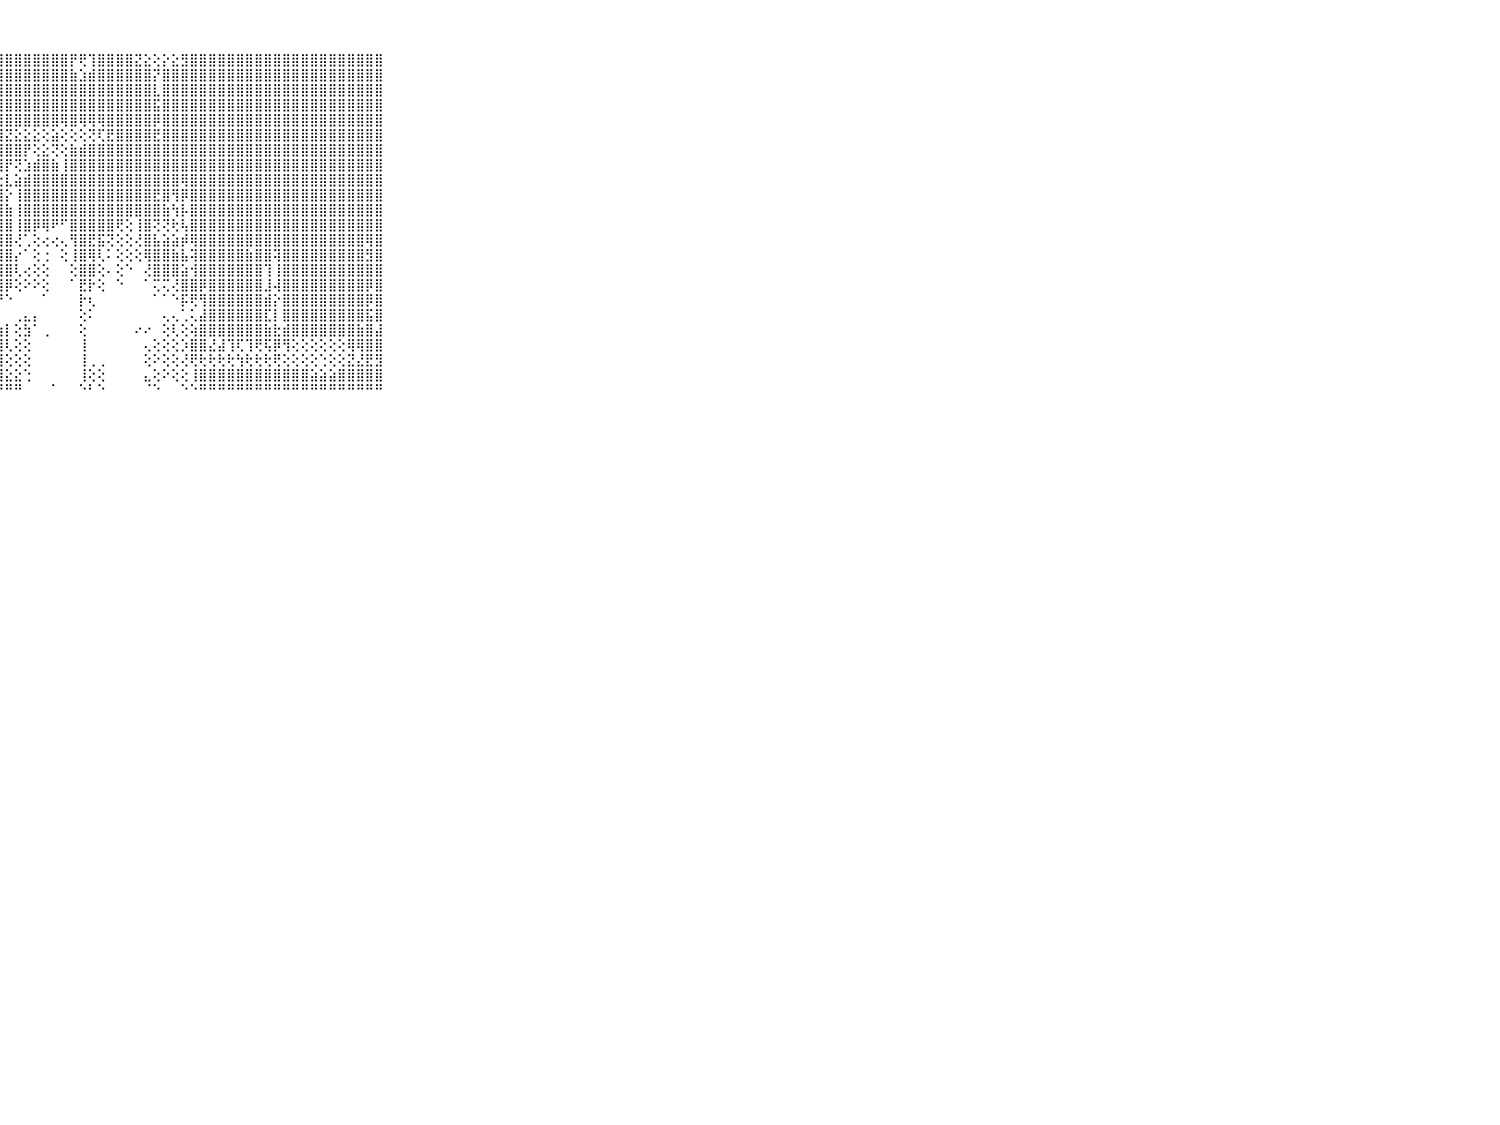

⠀⠀⠀⠀⠀⠀⠀⠀⠀⠀⠀⣿⣿⡟⢿⣿⣿⣿⣿⣿⣿⣻⣿⣿⣿⣿⣿⣿⣿⣿⣿⣿⣿⣿⣿⡟⢟⢹⣿⣿⣿⣿⣝⣕⢕⡕⣕⣻⣿⣿⣿⣿⣿⣿⣿⣿⣿⣿⣿⣿⣿⣿⣿⣿⣿⣿⣿⣿⣿⠀⠀⠀⠀⠀⠀⠀⠀⠀⠀⠀⠀
⠀⠀⠀⠀⠀⠀⠀⠀⠀⠀⠀⢿⢿⣷⣿⣿⣿⣿⣿⣿⣿⣿⣿⣿⣿⣿⣿⣿⣿⣿⣿⣿⣿⣿⣿⣷⣱⣾⣿⣿⣿⣿⣿⣿⡝⣿⣿⣿⣿⣿⣿⣿⣿⣿⣿⣿⣿⣿⣿⣿⣿⣿⣿⣿⣿⣿⣿⣿⣿⠀⠀⠀⠀⠀⠀⠀⠀⠀⠀⠀⠀
⠀⠀⠀⠀⠀⠀⠀⠀⠀⠀⠀⣇⣕⣿⣿⣿⣿⣿⣿⣿⣿⣿⣿⣿⣿⣿⣿⣿⣿⣿⣿⣿⣿⣿⣿⣿⣿⣿⣿⣿⣿⣿⣿⣿⣇⣿⣿⣿⣿⣿⣿⣿⣿⣿⣿⣿⣿⣿⣿⣿⣿⣿⣿⣿⣿⣿⣿⣿⣿⠀⠀⠀⠀⠀⠀⠀⠀⠀⠀⠀⠀
⠀⠀⠀⠀⠀⠀⠀⠀⠀⠀⠀⣿⣿⣿⣿⣿⣿⣿⣿⣿⣿⣿⣿⣿⣿⣿⣿⣿⣿⣿⣿⣿⣿⣿⣿⣿⣿⣿⣿⣿⣿⣿⣿⣿⣯⣿⣿⣿⣿⣿⣿⣿⣿⣿⣿⣿⣿⣿⣿⣿⣿⣿⣿⣿⣿⣿⣿⣿⣿⠀⠀⠀⠀⠀⠀⠀⠀⠀⠀⠀⠀
⠀⠀⠀⠀⠀⠀⠀⠀⠀⠀⠀⣿⣿⣿⣿⣿⣿⣿⣿⣿⣿⣿⣿⣿⣿⣿⣿⣿⣿⣿⣿⣿⣿⣿⢿⣿⢿⢿⢿⣿⣿⣿⣿⣿⡿⣿⣿⣿⣿⣿⣿⣿⣿⣿⣿⣿⣿⣿⣿⣿⣿⣿⣿⣿⣿⣿⣿⣿⣿⠀⠀⠀⠀⠀⠀⠀⠀⠀⠀⠀⠀
⠀⠀⠀⠀⠀⠀⠀⠀⠀⠀⠀⣿⣿⡿⢿⢿⢿⢿⢟⢟⢻⣿⡟⢟⢏⢝⢻⣿⣝⣕⣕⣕⢕⣵⢕⢕⢕⢝⢏⣟⣿⣿⣿⣿⣟⣿⣿⣿⣿⣿⣿⣿⣿⣿⣿⣿⣿⣿⣿⣿⣿⣿⣿⣿⣿⣿⣿⣿⣿⠀⠀⠀⠀⠀⠀⠀⠀⠀⠀⠀⠀
⠀⠀⠀⠀⠀⠀⠀⠀⠀⠀⠀⣿⣿⢕⣵⣵⡕⢱⣷⣷⢾⣿⣿⢟⢕⢿⣿⣿⣿⣿⡟⢕⣕⢝⢕⣷⣾⣿⣿⣿⣿⣿⣿⣿⣿⣿⣿⣿⣿⣿⣿⣿⣿⣿⣿⣿⣿⣿⣿⣿⣿⣿⣿⣿⣿⣿⣿⣿⣿⠀⠀⠀⠀⠀⠀⠀⠀⠀⠀⠀⠀
⠀⠀⠀⠀⠀⠀⠀⠀⠀⠀⠀⣿⣿⣼⡿⢏⢱⣵⡻⢿⢿⢿⢏⣣⣾⣮⢝⢻⡟⢝⣱⣾⣿⣷⢸⣿⣿⣿⣿⣿⣿⣿⣿⣿⣿⣿⣿⣿⣿⣿⣿⣿⣿⣿⣿⣿⣿⣿⣿⣿⣿⣿⣿⣿⣿⣿⣿⣿⣿⠀⠀⠀⠀⠀⠀⠀⠀⠀⠀⠀⠀
⠀⠀⠀⠀⠀⠀⠀⠀⠀⠀⠀⣿⣿⢕⢕⢵⣿⣿⣇⣕⢕⢕⣼⣿⣿⣿⣵⣕⣇⣵⣾⣿⣿⣿⣿⣿⣿⣿⣿⣿⣿⣿⣿⣿⣿⣿⣿⢿⣿⣿⣿⣿⣿⣿⣿⣿⣿⣿⣿⣿⣿⣿⣿⣿⣿⣿⣿⣿⣿⠀⠀⠀⠀⠀⠀⠀⠀⠀⠀⠀⠀
⠀⠀⠀⠀⠀⠀⠀⠀⠀⠀⠀⣿⣟⢕⢸⣿⣿⣿⣿⣻⡇⢕⣿⣿⣽⣿⣿⣿⡕⢸⣿⣿⣿⣿⣿⣿⣿⣿⣿⣿⣿⣿⣿⣿⣟⣿⢻⡿⣿⣿⣿⣿⣿⣿⣿⣿⣿⣿⣿⣿⣿⣿⣿⣿⣿⣿⣿⣿⣿⠀⠀⠀⠀⠀⠀⠀⠀⠀⠀⠀⠀
⠀⠀⠀⠀⠀⠀⠀⠀⠀⠀⠀⣿⣿⢕⢸⣿⣿⣿⣿⣿⣯⢱⣿⣿⣿⣿⣿⣿⣷⢸⣿⣿⣿⣿⣿⣿⣿⣿⣿⣿⣿⣿⣿⣿⣿⣷⢳⡧⣿⣿⣿⣿⣿⣿⣿⣿⣿⣿⣿⣿⣿⣿⣿⣿⣿⣿⣿⣿⣿⠀⠀⠀⠀⠀⠀⠀⠀⠀⠀⠀⠀
⠀⠀⠀⠀⠀⠀⠀⠀⠀⠀⠀⣿⣿⢕⣸⣿⣿⣿⣿⣿⣿⢜⣿⣿⣿⣿⣿⣿⣿⢸⣿⡿⢿⠟⠋⣿⣿⣿⣿⣿⢟⢕⢸⣿⢝⢝⢗⢧⣿⣿⣿⣿⣿⣿⣿⣿⣿⣿⣿⣿⣿⣿⣿⣿⣿⣿⣿⣿⣿⠀⠀⠀⠀⠀⠀⠀⠀⠀⠀⠀⠀
⠀⠀⠀⠀⠀⠀⠀⠀⠀⠀⠀⣿⡇⢕⢺⣿⣿⣿⣿⣿⣿⣾⣿⣿⣿⣿⣿⣿⣿⢜⢁⢕⢔⢔⢄⢻⣿⣟⣯⢝⢕⢕⢜⣿⣧⣵⣵⡾⢿⣿⣿⣿⣿⣿⣿⣿⣿⣿⣿⣿⣿⣿⣿⣿⣿⣿⣿⢿⣿⠀⠀⠀⠀⠀⠀⠀⠀⠀⠀⠀⠀
⠀⠀⠀⠀⠀⠀⠀⠀⠀⠀⠀⣿⡇⢕⣸⣿⣿⣿⣿⣿⣿⣿⣿⣿⢿⣿⣿⣿⣿⡔⠁⢕⢐⠀⢕⢸⣿⢿⢇⠅⢕⢕⢕⢿⣿⣿⣷⣧⢽⣿⣿⣿⣿⣿⣷⣿⣿⢽⣿⣿⣿⣿⣿⣿⣿⣿⣿⣻⣿⠀⠀⠀⠀⠀⠀⠀⠀⠀⠀⠀⠀
⠀⠀⠀⠀⠀⠀⠀⠀⠀⠀⠀⣿⡇⢕⢽⣿⣿⣿⣿⣿⣿⣿⣿⣿⣻⣿⣿⣿⣿⢇⢔⢕⢕⠀⠀⢕⣿⣿⢕⠄⢕⠑⠀⢜⣿⣿⣿⣵⢺⣿⣿⣿⣿⣿⣿⣿⢹⢸⣿⣿⣿⣿⣿⣿⣿⣿⣿⣿⣿⠀⠀⠀⠀⠀⠀⠀⠀⠀⠀⠀⠀
⠀⠀⠀⠀⠀⠀⠀⠀⠀⠀⠀⣿⡇⢕⣿⣿⣿⣿⣿⣿⣿⢿⢻⢟⣿⣿⠙⢿⡿⢕⠕⠕⢕⠀⠀⠁⣟⡗⢕⠀⠑⠀⠀⠁⢍⢍⢜⣿⣿⡿⣿⣿⣿⣿⣿⣿⣸⢼⣿⣿⣿⣿⣿⣿⣿⣿⣿⡿⣿⠀⠀⠀⠀⠀⠀⠀⠀⠀⠀⠀⠀
⠀⠀⠀⠀⠀⠀⠀⠀⠀⠀⠀⣿⡇⢕⢷⢾⢿⢿⣿⡟⠙⠀⠀⠀⠝⠇⠀⠘⠑⠀⠀⠀⠁⠀⠀⠀⡗⢆⠀⠀⠀⠀⠀⠀⠁⠁⠑⡯⢟⢻⣿⣿⣿⣿⣿⣿⣾⡕⣿⣿⣿⣿⣿⣿⣿⣿⣿⡿⣿⠀⠀⠀⠀⠀⠀⠀⠀⠀⠀⠀⠀
⠀⠀⠀⠀⠀⠀⠀⠀⠀⠀⠀⣿⢇⢕⢿⢸⢿⣿⣿⣿⢄⠀⠀⠀⢀⠜⢁⠀⠀⢀⣄⡄⠀⠀⠀⠀⢕⠅⠀⠀⠀⠀⠀⠀⠀⢄⢄⢁⢅⣼⣿⣿⣿⣿⣿⣿⣏⡇⣿⣿⣿⣿⣿⣿⣿⣿⣿⣯⣿⠀⠀⠀⠀⠀⠀⠀⠀⠀⠀⠀⠀
⠀⠀⠀⠀⠀⠀⠀⠀⠀⠀⠀⣿⢇⢕⣟⢜⢟⣿⣿⢟⠀⠀⠀⠀⠀⠀⢕⣷⡇⢕⣳⠁⢀⠀⠀⠀⢕⠀⠀⠀⠀⠀⠔⠔⠀⢕⢇⢕⢵⣿⣿⣿⣿⣿⣿⣿⣷⣗⣾⣿⣿⣿⣿⣿⣿⣿⣷⣿⣼⠀⠀⠀⠀⠀⠀⠀⠀⠀⠀⠀⠀
⠀⠀⠀⠀⠀⠀⠀⠀⠀⠀⠀⢜⢕⢕⢎⢕⢸⣿⡟⢕⠀⠀⠀⠀⠀⠀⢕⣿⢇⢕⢕⠀⠀⠀⠀⠀⢸⠀⠀⠀⠀⠀⠀⢄⢕⢕⢕⡱⣿⣿⣜⣼⢹⢏⢹⢟⢯⡿⢻⢕⢕⢕⢕⢕⢕⢿⢿⣿⣿⠀⠀⠀⠀⠀⠀⠀⠀⠀⠀⠀⠀
⠀⠀⠀⠀⠀⠀⠀⠀⠀⠀⠀⢕⢕⢕⢕⢕⣾⡿⢕⠁⠀⠀⠀⠀⠀⢕⢱⣿⢕⢕⢕⠀⠀⠀⠀⠀⢸⢀⢀⠀⠀⠀⠀⢕⠕⢕⢕⢜⢟⢗⢗⢗⢗⢳⢗⢗⢗⢟⢕⢕⢕⢕⢑⢕⢕⣝⣜⣟⣻⠀⠀⠀⠀⠀⠀⠀⠀⠀⠀⠀⠀
⠀⠀⠀⠀⠀⠀⠀⠀⠀⠀⠀⢕⢕⢝⢝⣿⣿⢕⠁⠀⢀⢀⣠⡔⠀⠕⢸⣿⣕⣕⢑⠀⠀⠀⠀⠀⢸⢕⢕⠀⠀⠀⠀⣄⢕⠕⢕⢕⢸⣿⣿⣿⣿⣿⣿⣿⣿⣿⣿⣿⣿⣵⣵⣵⣿⣿⣿⣿⣿⠀⠀⠀⠀⠀⠀⠀⠀⠀⠀⠀⠀
⠀⠀⠀⠀⠀⠀⠀⠀⠀⠀⠀⠓⠓⠛⠛⠛⠛⠑⠀⠑⠐⠁⠁⠁⠐⠛⠚⠛⠛⠛⠀⠀⠀⠁⠀⠀⠑⠃⠑⠀⠀⠀⠀⠈⠑⠀⠀⠑⠑⠛⠛⠛⠛⠛⠛⠛⠛⠛⠛⠛⠛⠛⠛⠛⠛⠛⠛⠛⠛⠀⠀⠀⠀⠀⠀⠀⠀⠀⠀⠀⠀